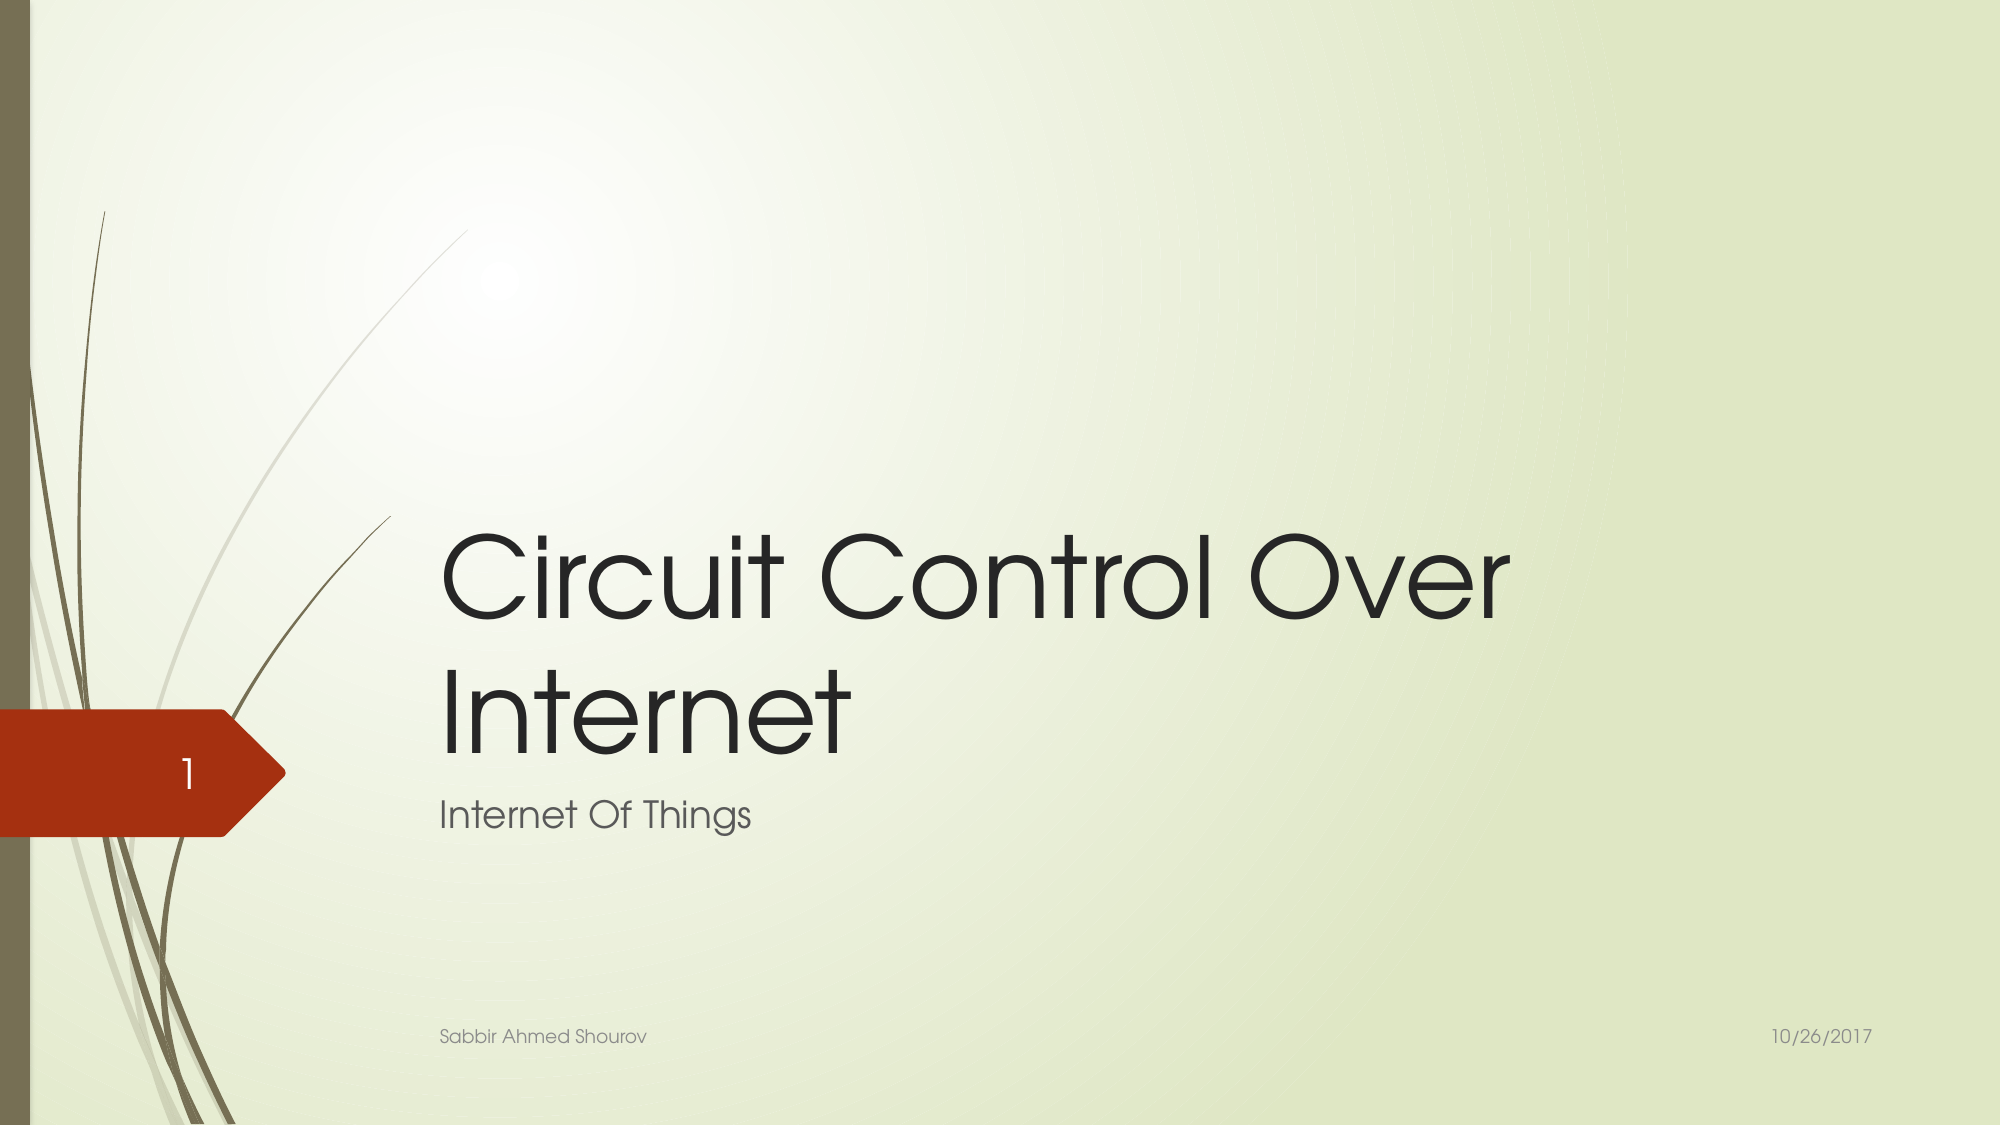

# Circuit Control Over Internet
1
Internet Of Things
10/26/2017
Sabbir Ahmed Shourov